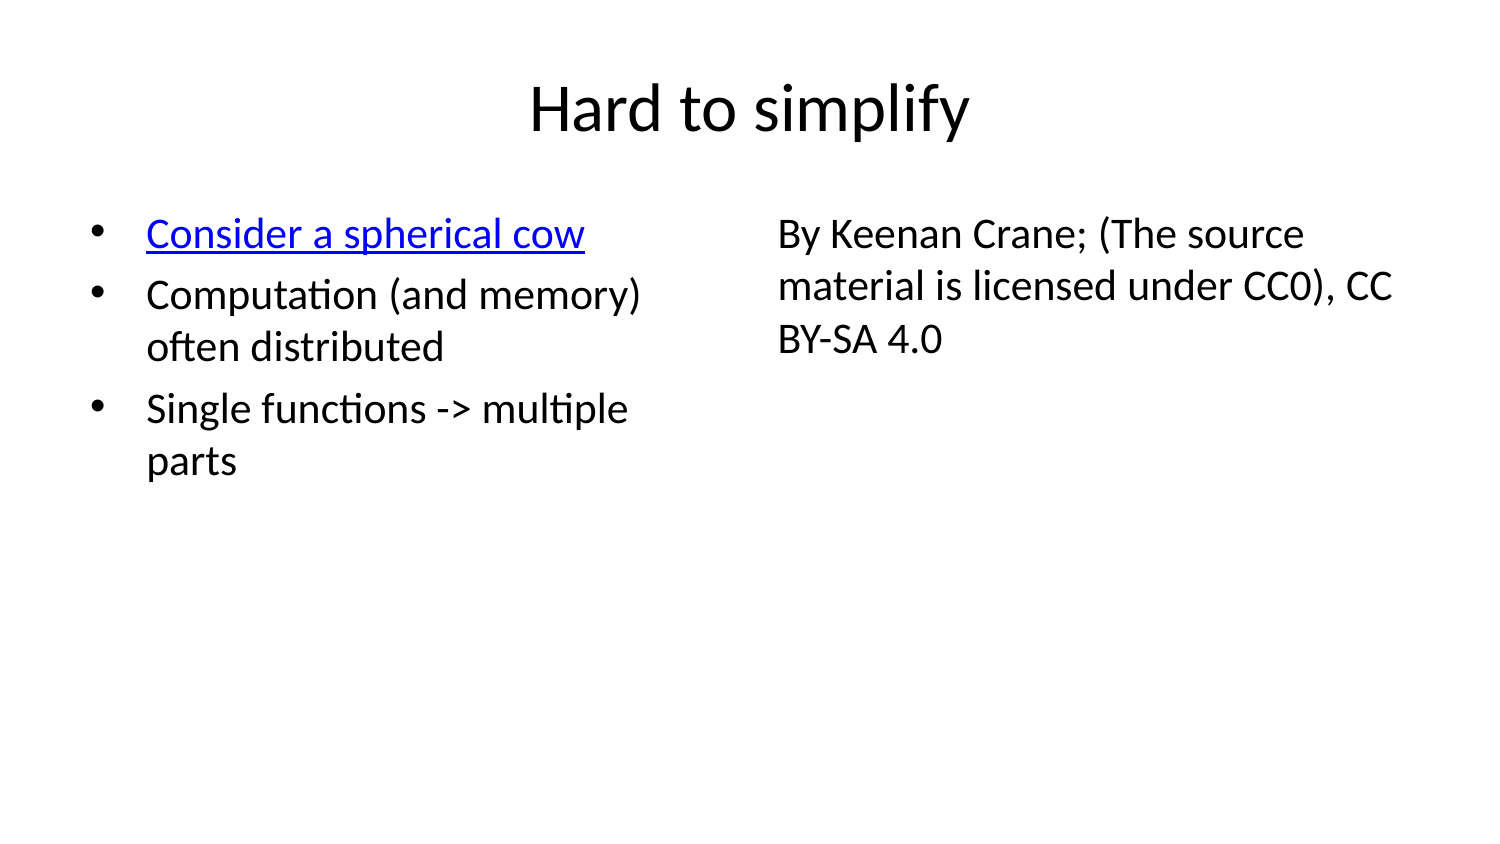

# Hard to simplify
Consider a spherical cow
Computation (and memory) often distributed
Single functions -> multiple parts
By Keenan Crane; (The source material is licensed under CC0), CC BY-SA 4.0